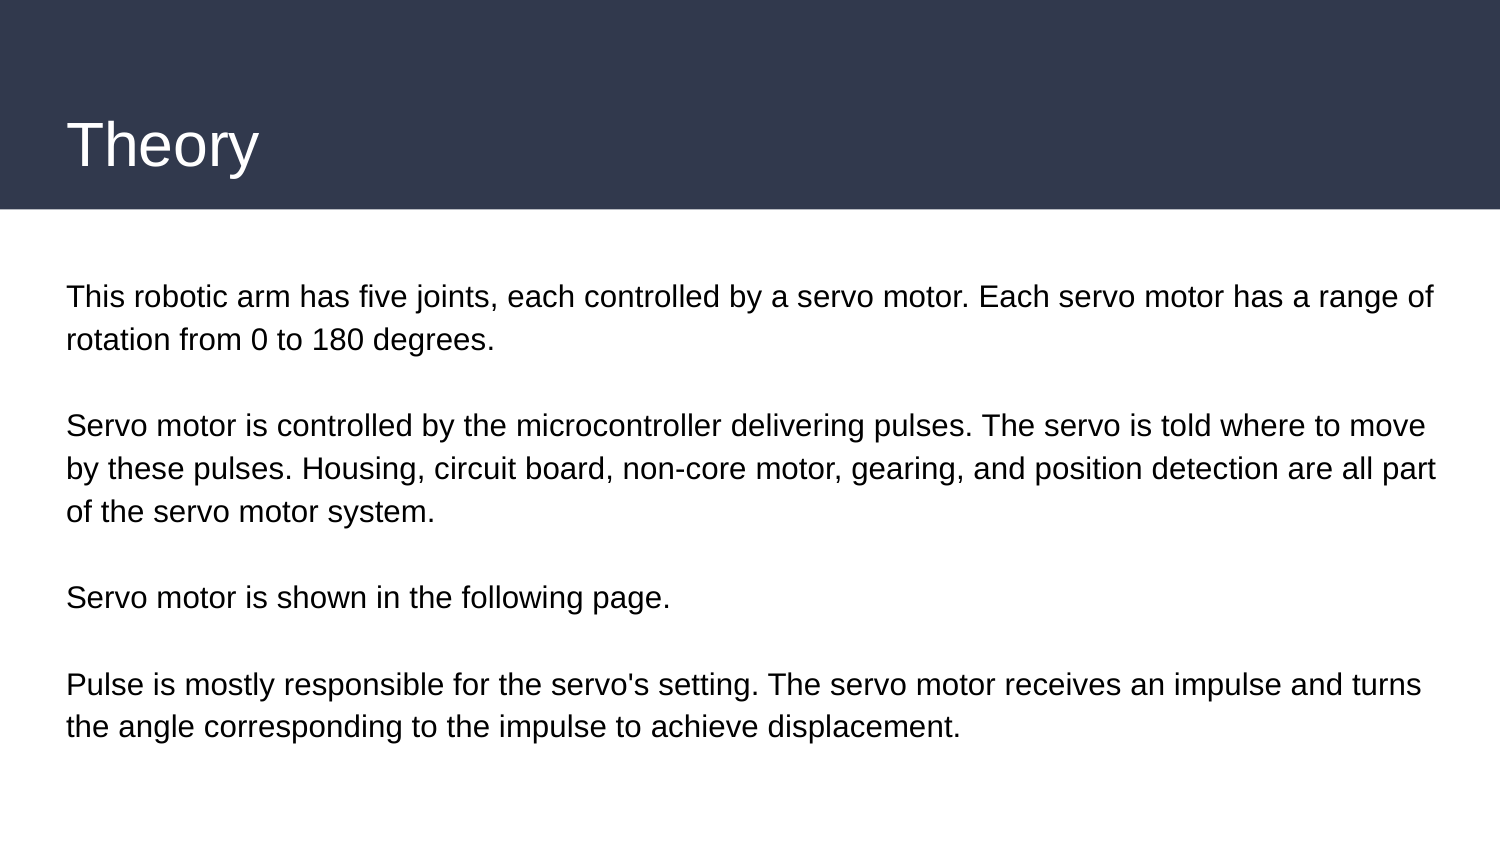

# Theory
This robotic arm has five joints, each controlled by a servo motor. Each servo motor has a range of rotation from 0 to 180 degrees.

Servo motor is controlled by the microcontroller delivering pulses. The servo is told where to move by these pulses. Housing, circuit board, non-core motor, gearing, and position detection are all part of the servo motor system.

Servo motor is shown in the following page.

Pulse is mostly responsible for the servo's setting. The servo motor receives an impulse and turns the angle corresponding to the impulse to achieve displacement.